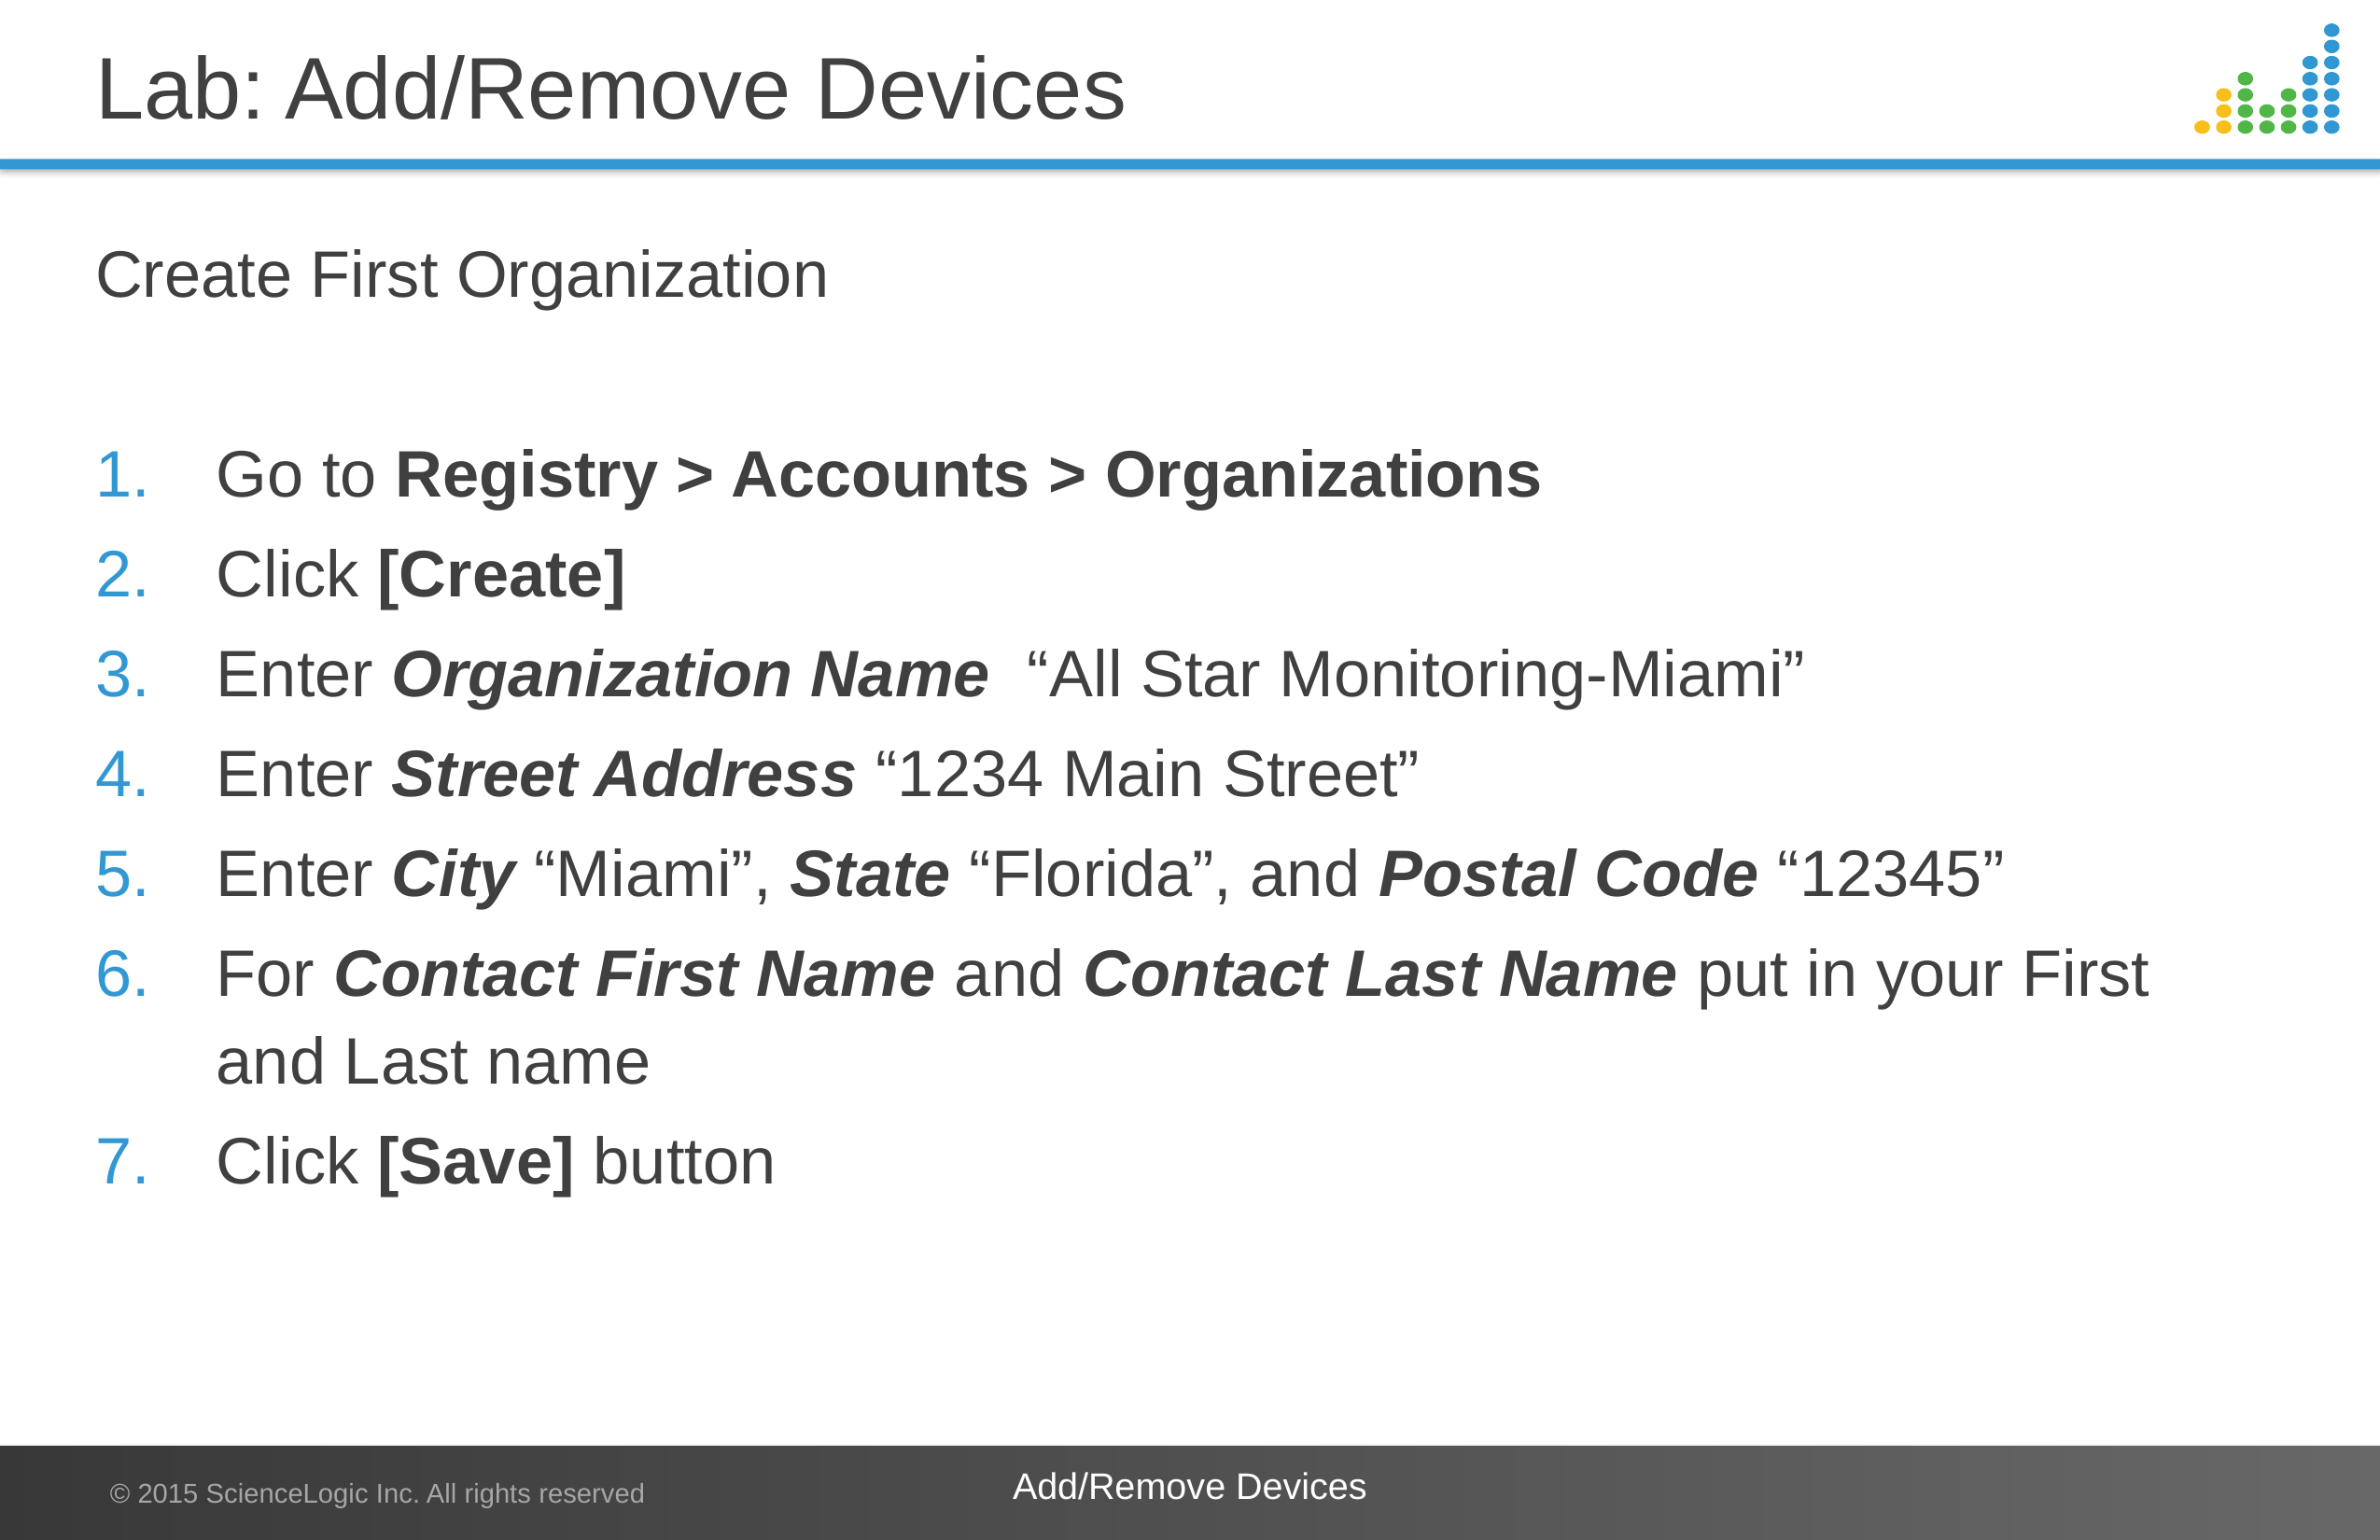

# Lab: Add/Remove Devices
Create First Organization

Go to Registry > Accounts > Organizations
Click [Create]
Enter Organization Name  “All Star Monitoring-Miami”
Enter Street Address “1234 Main Street”
Enter City “Miami”, State “Florida”, and Postal Code “12345”
For Contact First Name and Contact Last Name put in your First and Last name
Click [Save] button
Add/Remove Devices